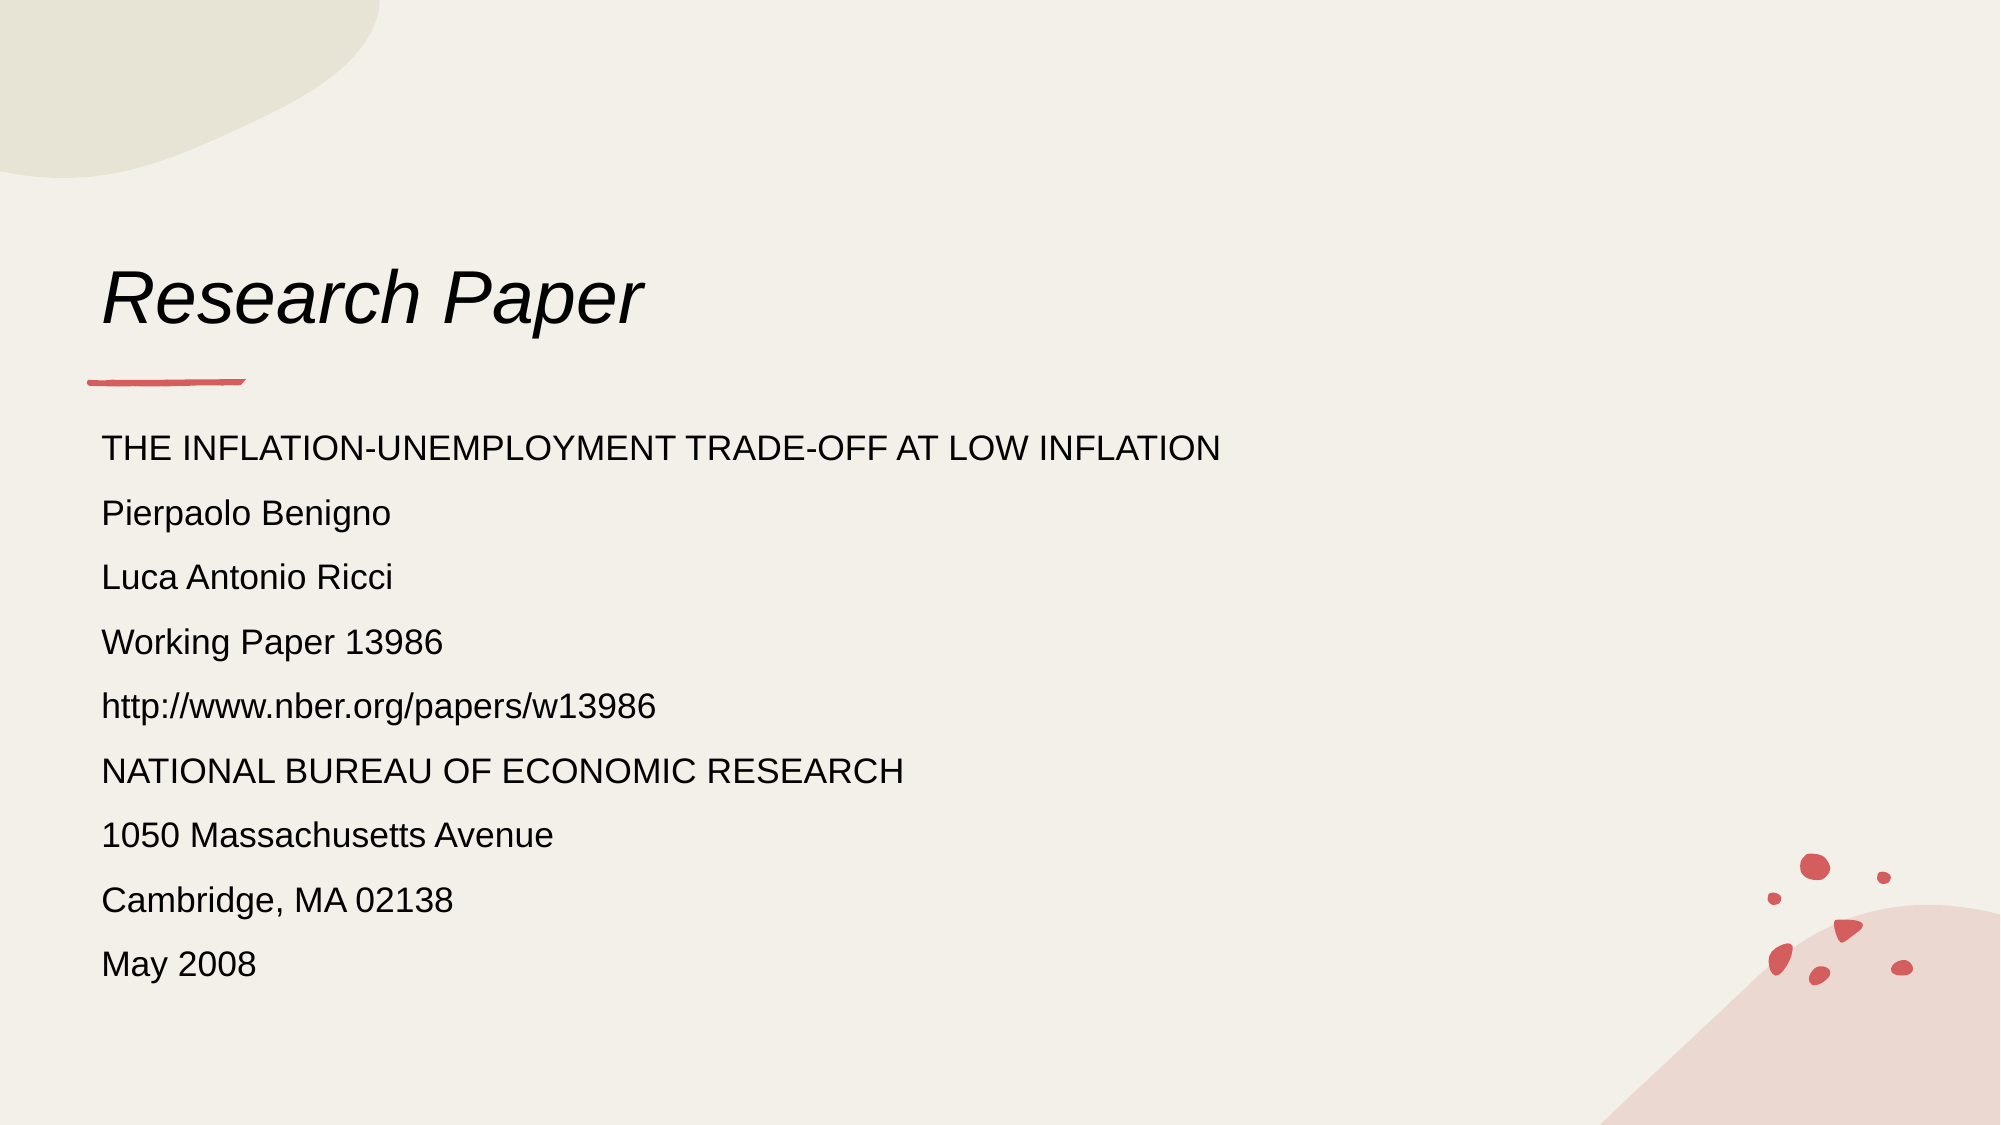

# Research Paper
THE INFLATION-UNEMPLOYMENT TRADE-OFF AT LOW INFLATION
Pierpaolo Benigno
Luca Antonio Ricci
Working Paper 13986
http://www.nber.org/papers/w13986
NATIONAL BUREAU OF ECONOMIC RESEARCH
1050 Massachusetts Avenue
Cambridge, MA 02138
May 2008